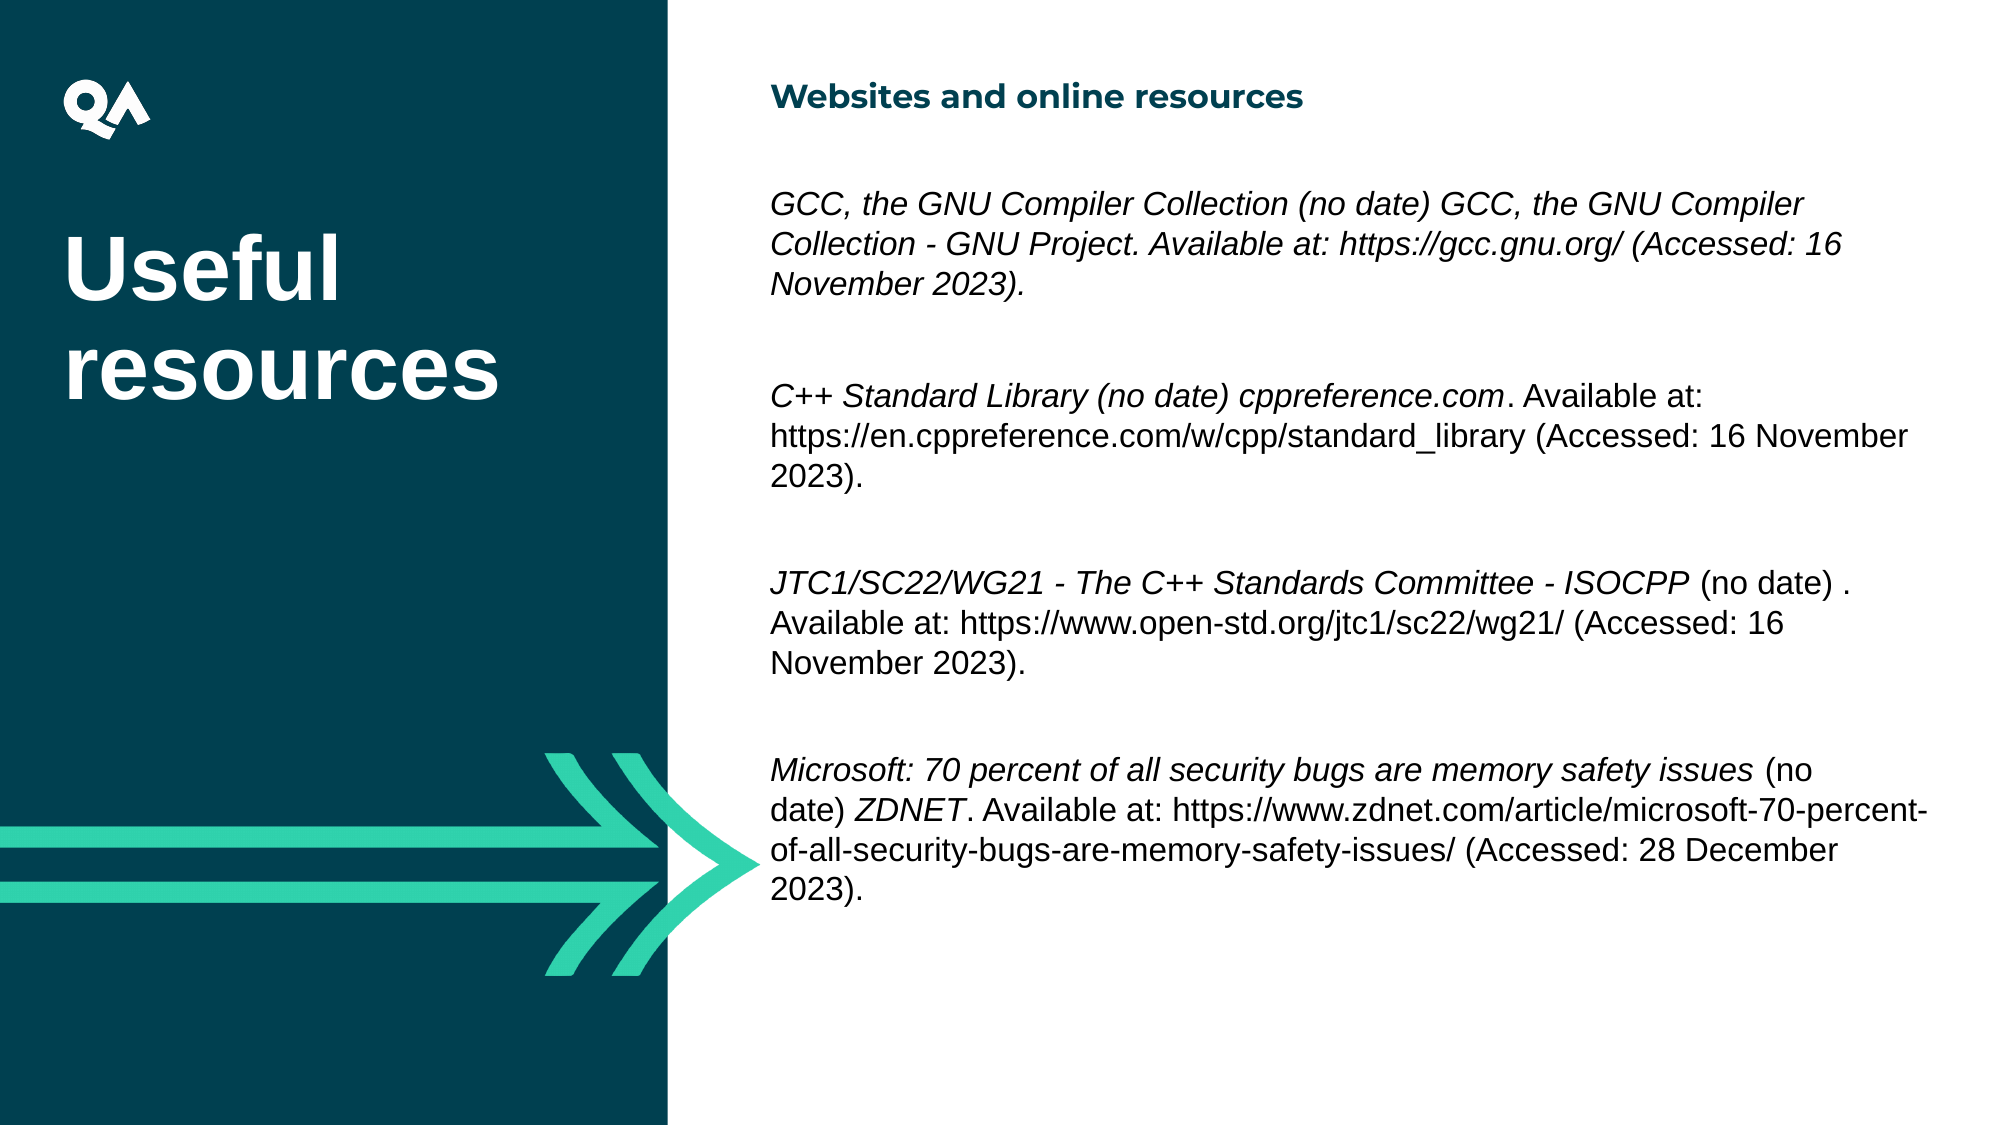

Websites and online resources

GCC, the GNU Compiler Collection (no date) GCC, the GNU Compiler Collection - GNU Project. Available at: https://gcc.gnu.org/ (Accessed: 16 November 2023).

C++ Standard Library (no date) cppreference.com. Available at: https://en.cppreference.com/w/cpp/standard_library (Accessed: 16 November 2023).

JTC1/SC22/WG21 - The C++ Standards Committee - ISOCPP (no date) . Available at: https://www.open-std.org/jtc1/sc22/wg21/ (Accessed: 16 November 2023).

Microsoft: 70 percent of all security bugs are memory safety issues (no date) ZDNET. Available at: https://www.zdnet.com/article/microsoft-70-percent-of-all-security-bugs-are-memory-safety-issues/ (Accessed: 28 December 2023).

Useful resources